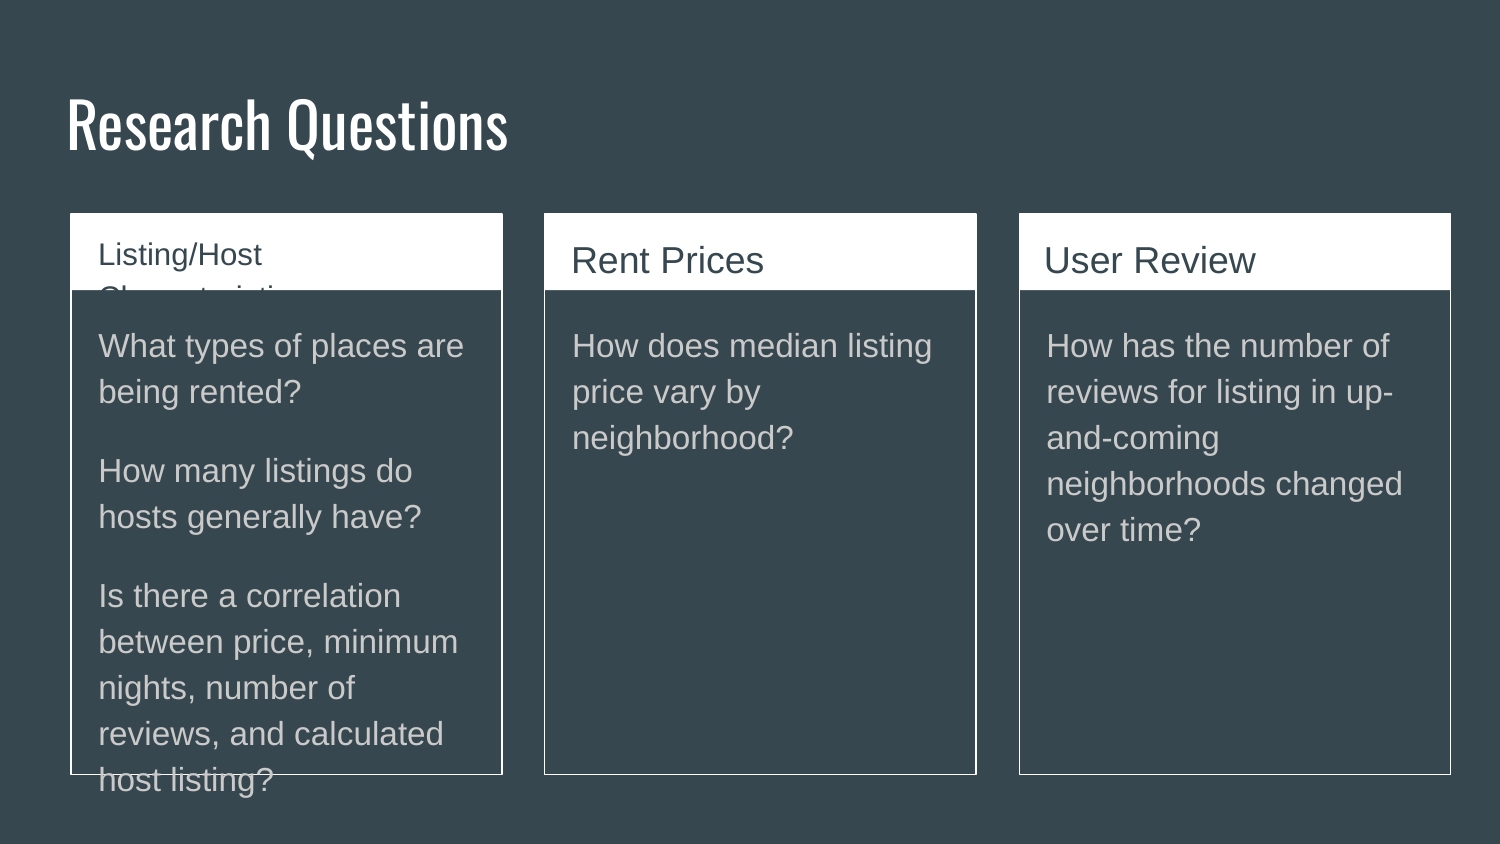

# Research Questions

Listing/Host Characteristics

Rent Prices

User Review Frequency
What types of places are being rented?
How many listings do hosts generally have?
Is there a correlation between price, minimum nights, number of reviews, and calculated host listing?

How does median listing price vary by neighborhood?
How has the number of reviews for listing in up-and-coming neighborhoods changed over time?